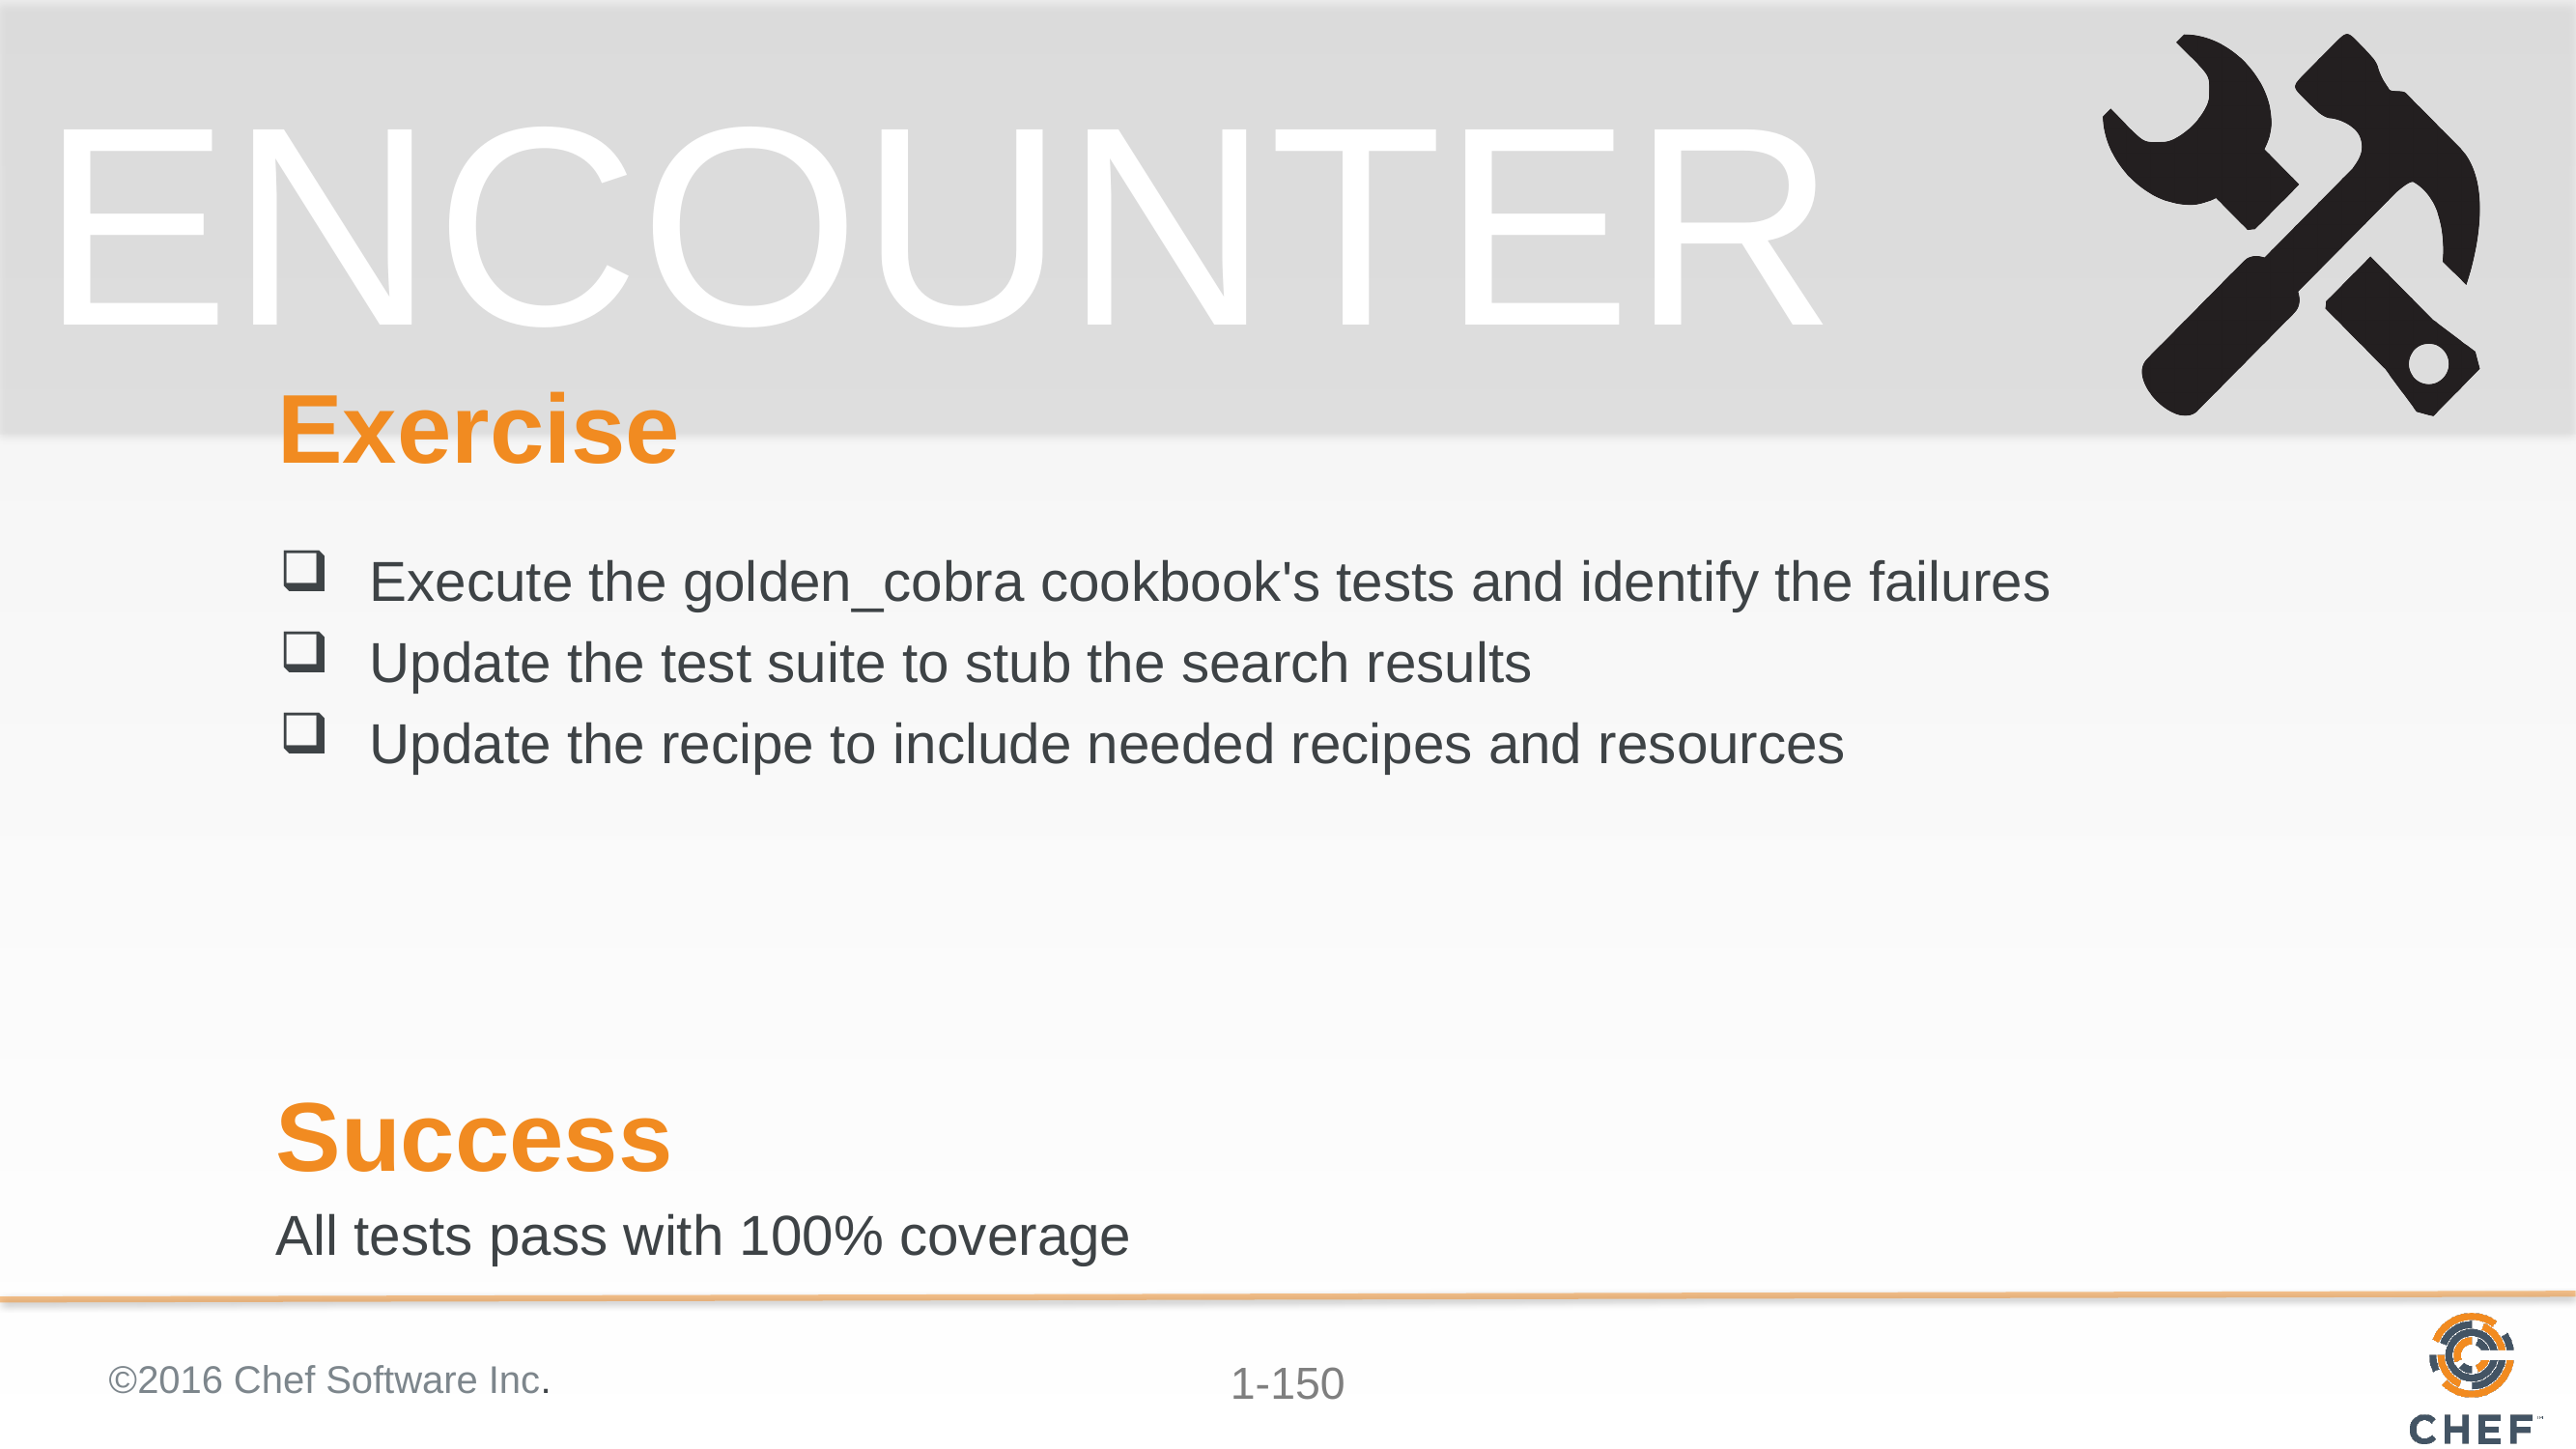

# Exercise
Execute the golden_cobra cookbook's tests and identify the failures
Update the test suite to stub the search results
Update the recipe to include needed recipes and resources
Success
All tests pass with 100% coverage